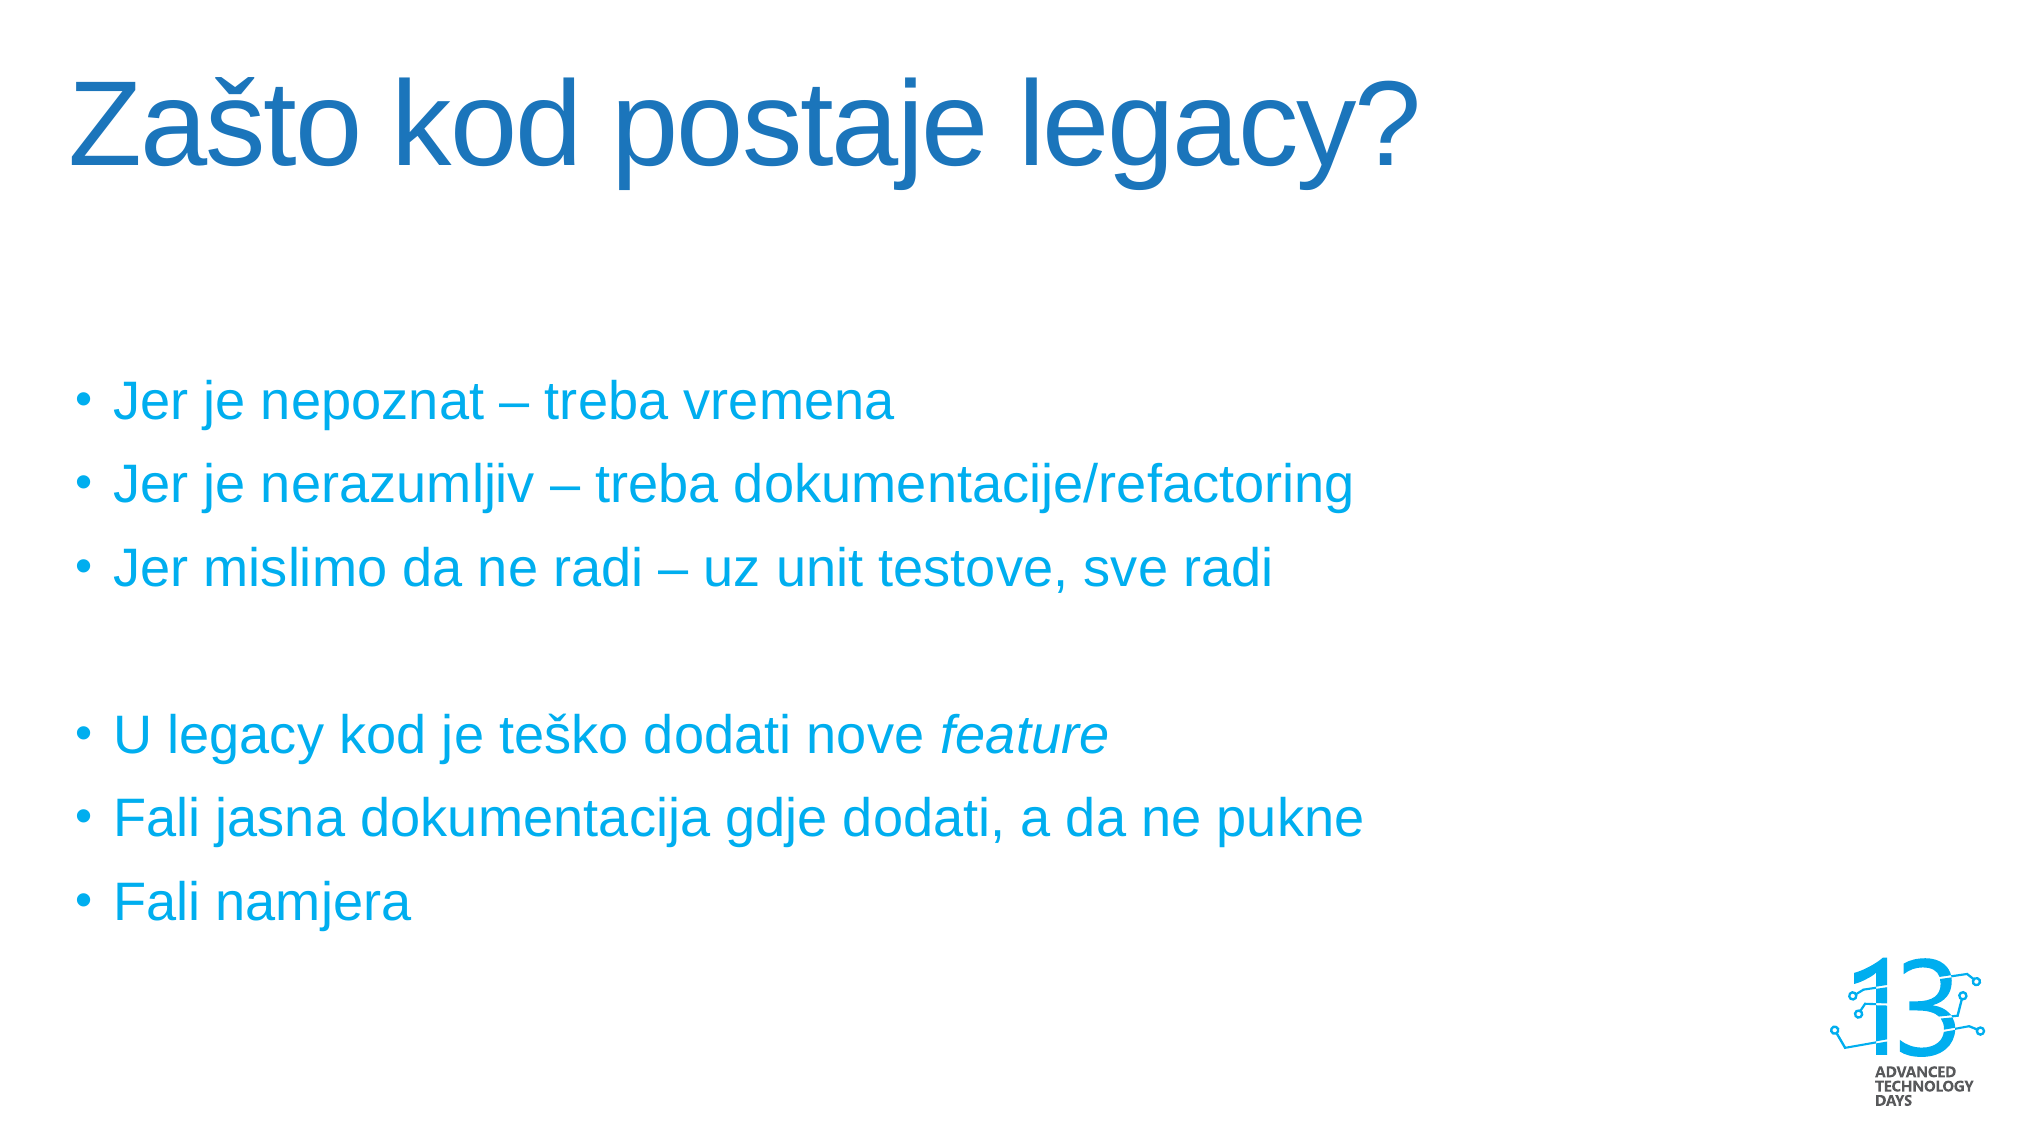

# Zašto kod postaje legacy?
Jer je nepoznat – treba vremena
Jer je nerazumljiv – treba dokumentacije/refactoring
Jer mislimo da ne radi – uz unit testove, sve radi

U legacy kod je teško dodati nove feature
Fali jasna dokumentacija gdje dodati, a da ne pukne
Fali namjera